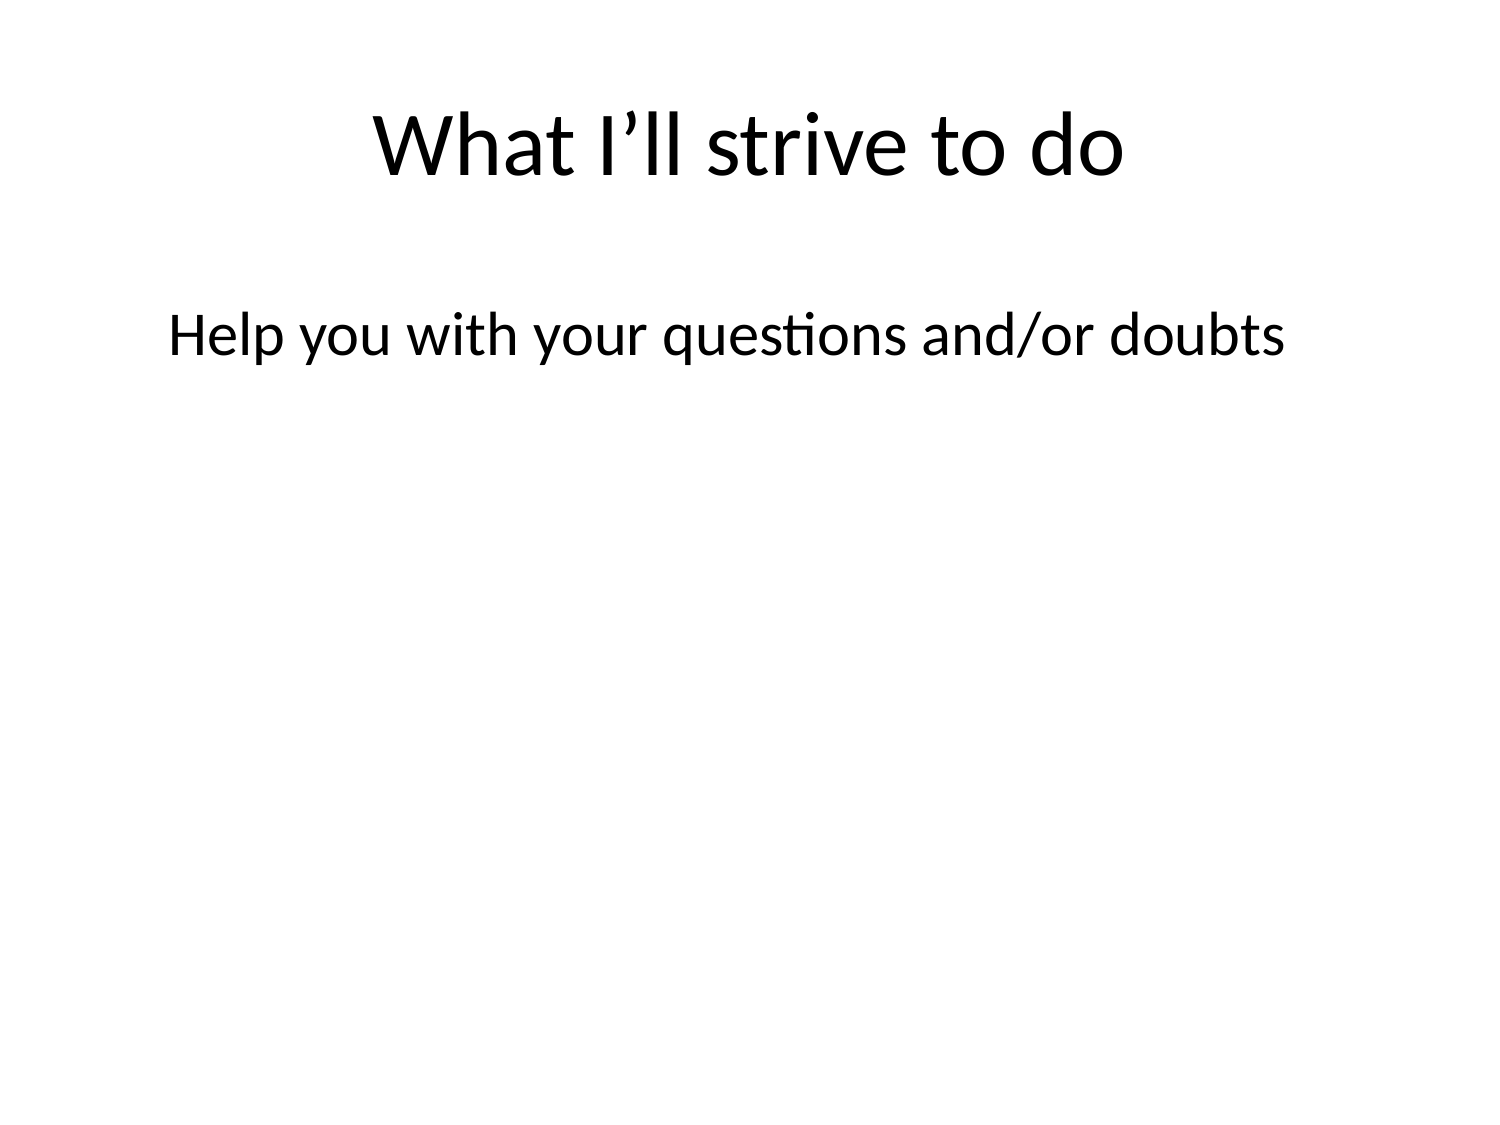

# What I’ll strive to do
Help you with your questions and/or doubts